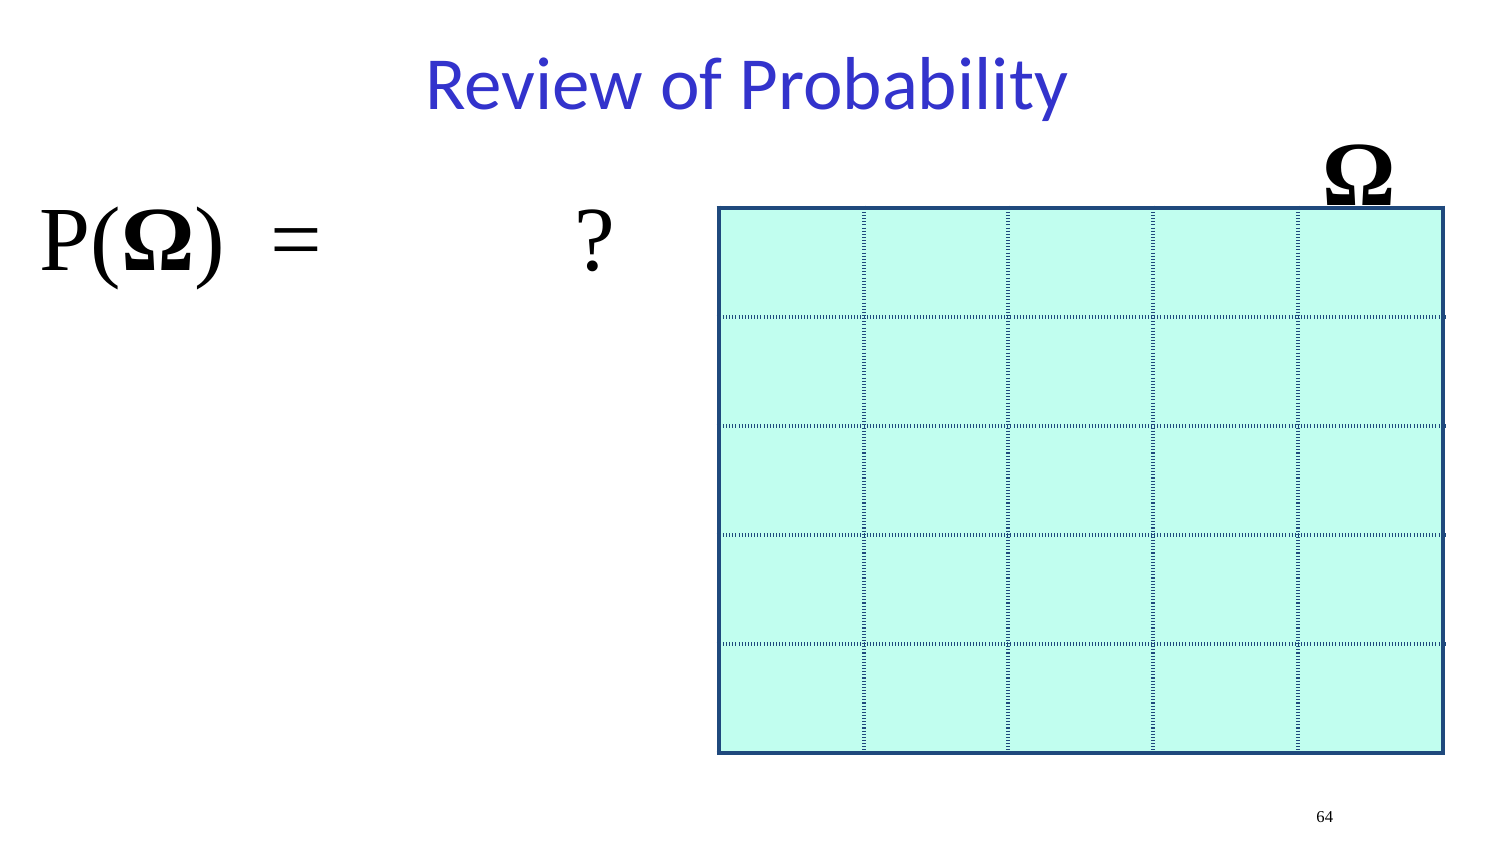

# Review of Probability
Ω
P(Ω)  =           ?
|  |  |  |  |  |
| --- | --- | --- | --- | --- |
|  |  |  |  |  |
|  |  |  |  |  |
|  |  |  |  |  |
|  |  |  |  |  |
64